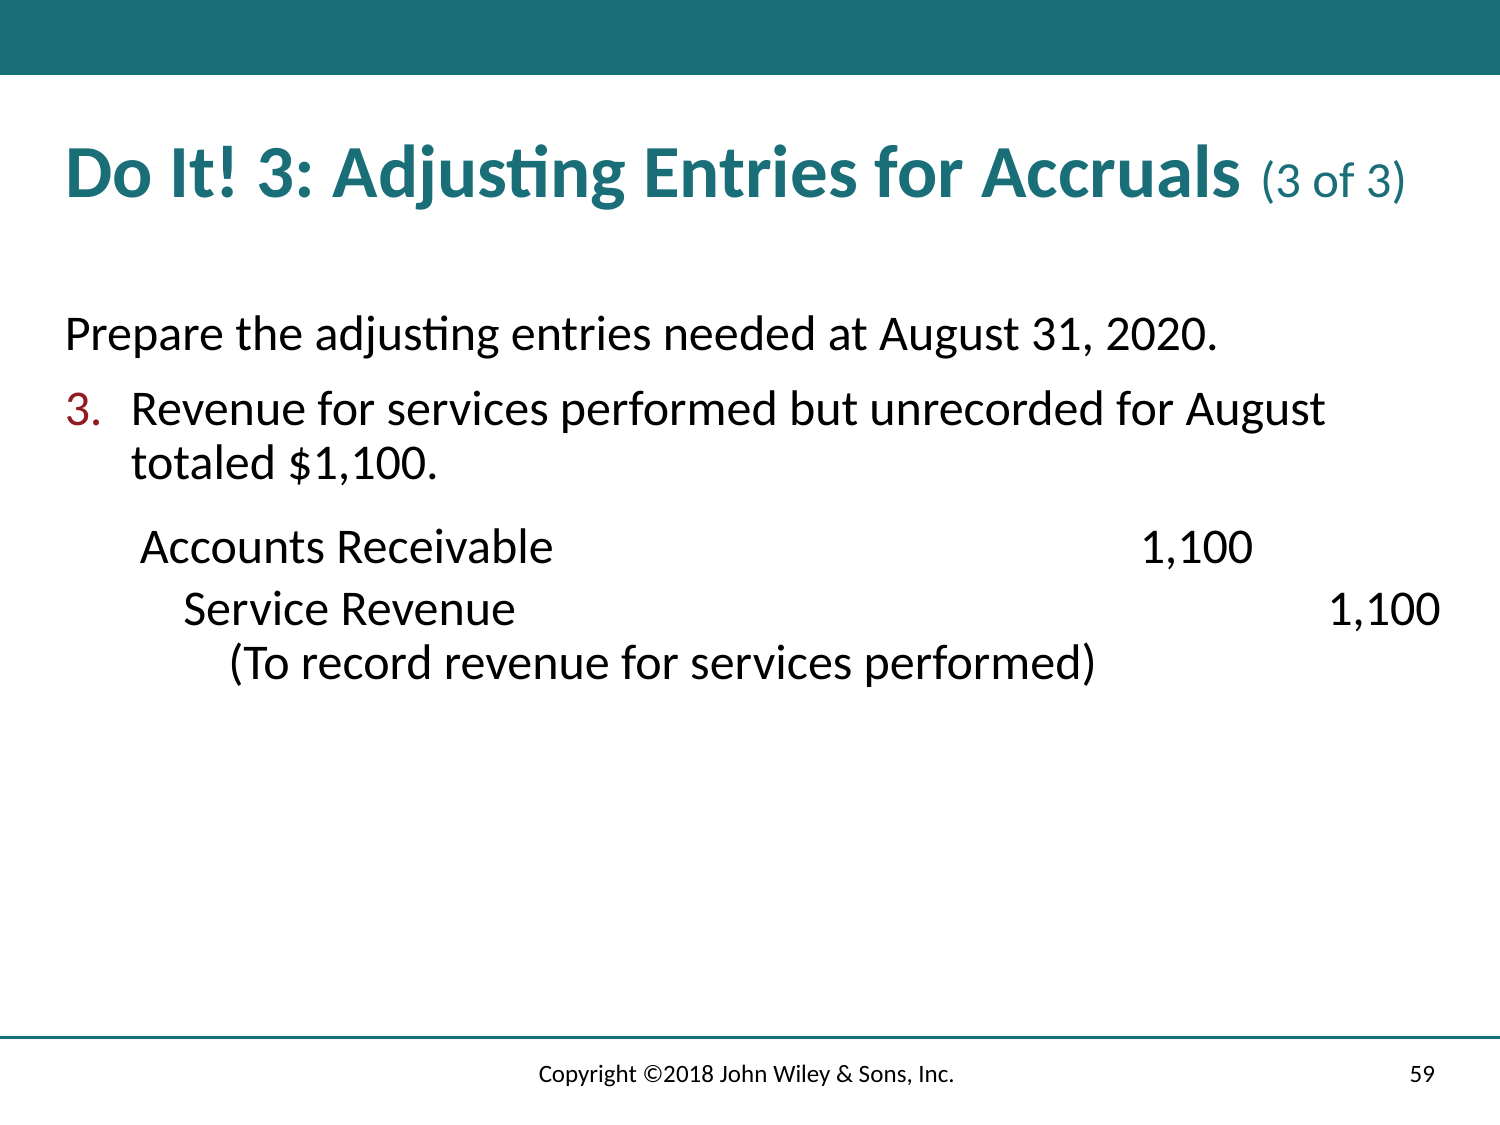

# Do It! 3: Adjusting Entries for Accruals (3 of 3)
Prepare the adjusting entries needed at August 31, 2020.
Revenue for services performed but unrecorded for August totaled $1,100.
1,100
Accounts Receivable
1,100
Service Revenue
    (To record revenue for services performed)
Copyright ©2018 John Wiley & Sons, Inc.
59